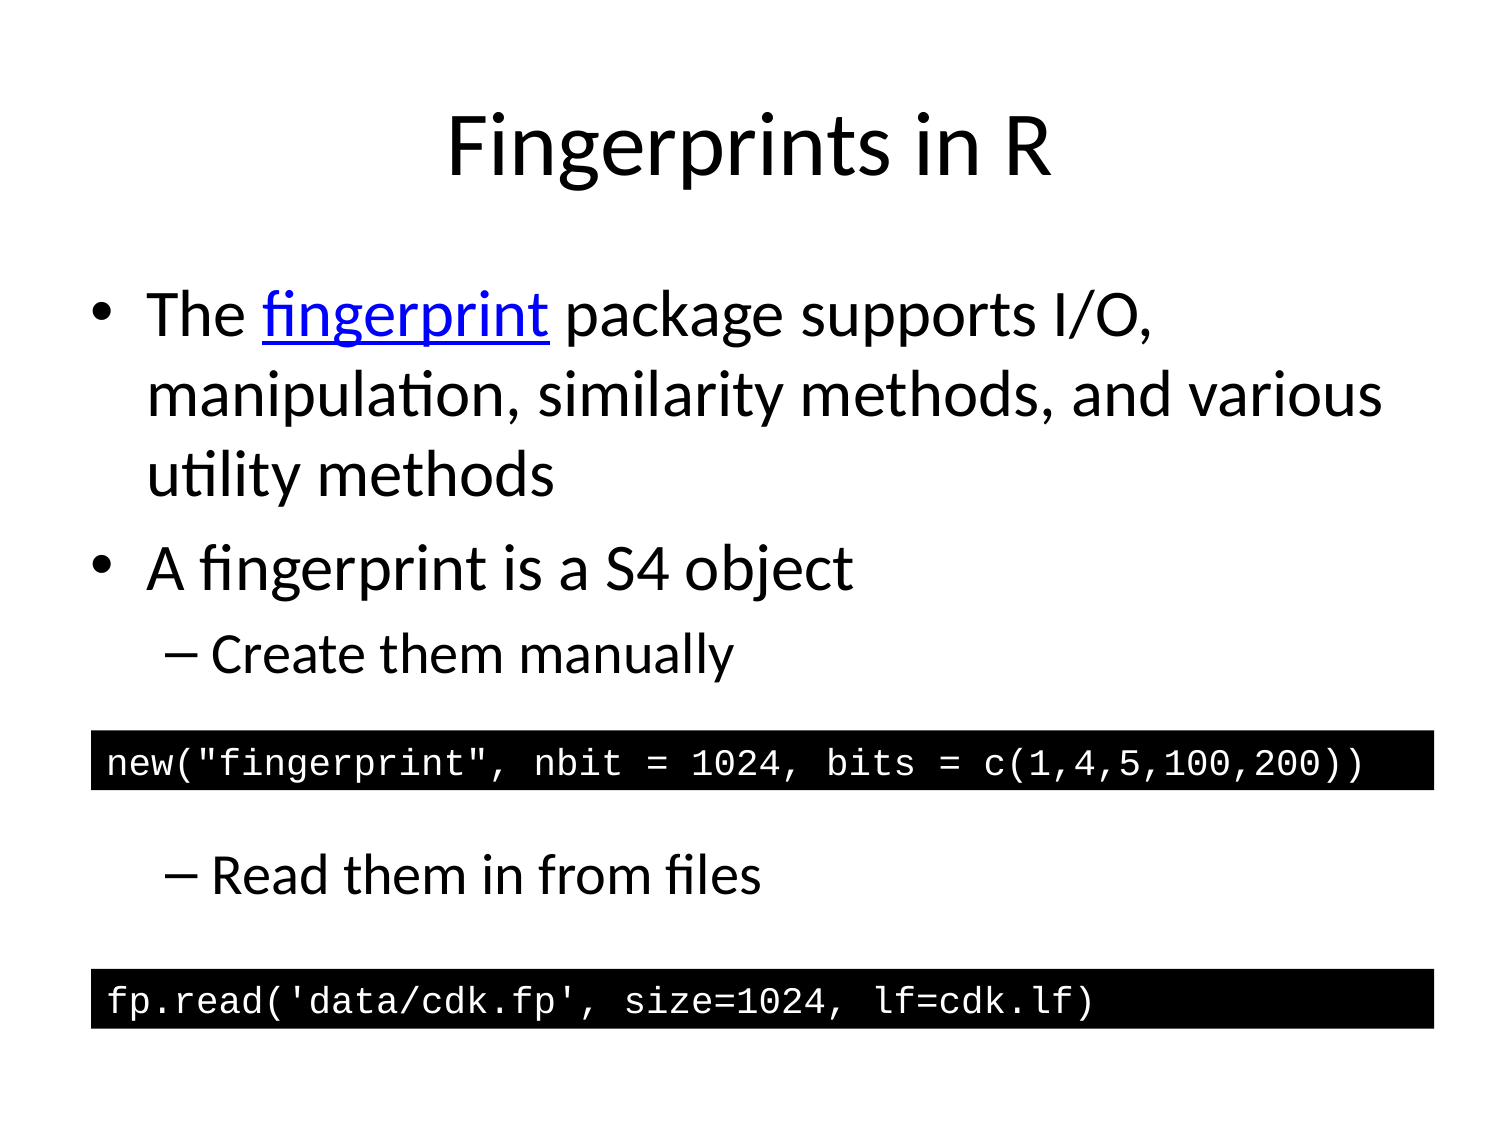

# Fingerprints in R
The fingerprint package supports I/O, manipulation, similarity methods, and various utility methods
A fingerprint is a S4 object
Create them manually
Read them in from files
new("fingerprint", nbit = 1024, bits = c(1,4,5,100,200))
fp.read('data/cdk.fp', size=1024, lf=cdk.lf)